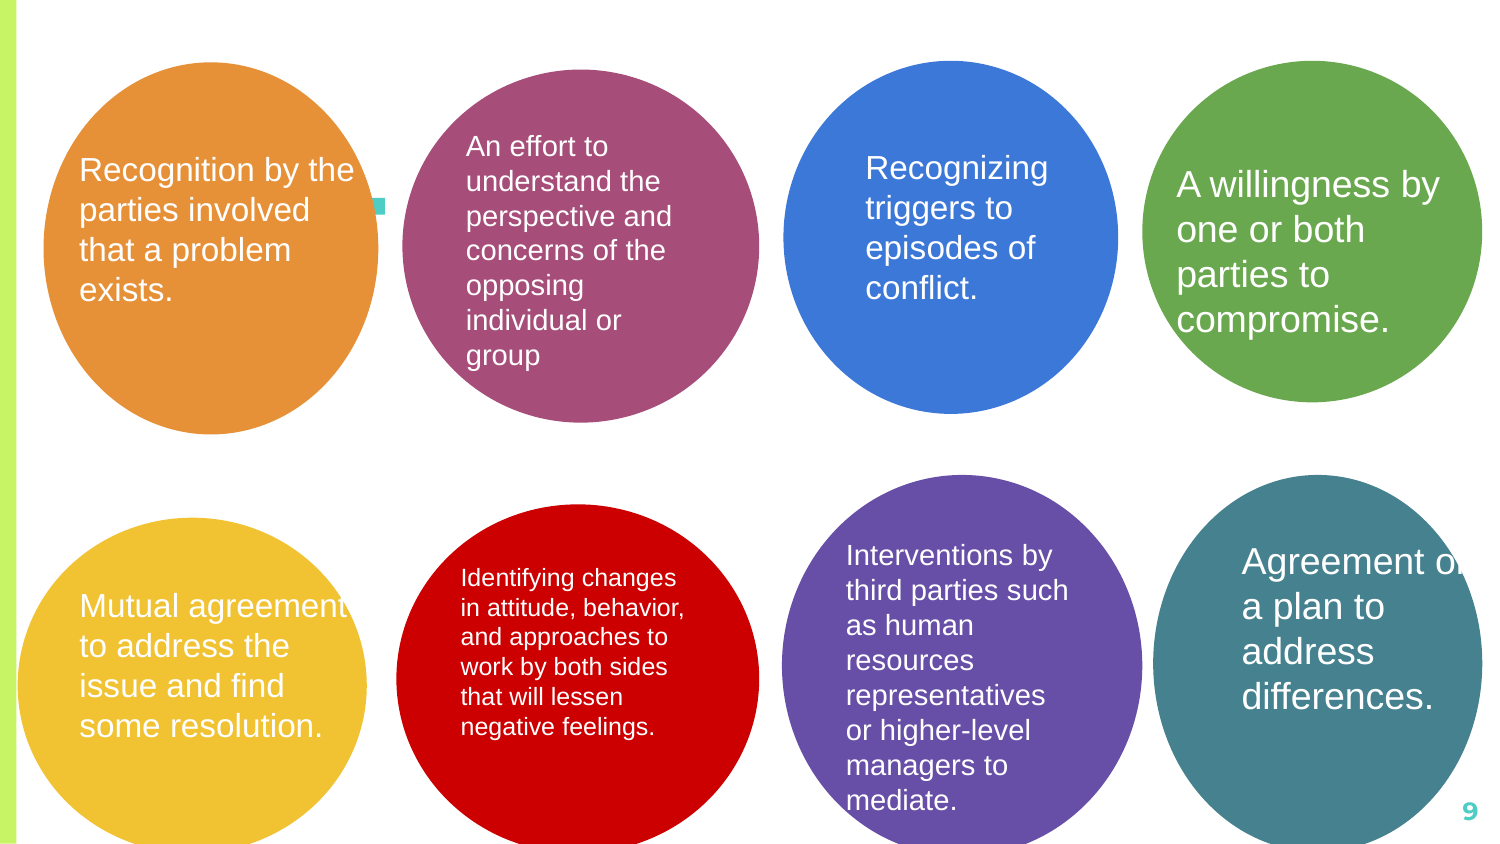

An effort to understand the perspective and concerns of the opposing individual or group
Interventions by third parties such as human resources representatives or higher-level managers to mediate.

Identifying changes in attitude, behavior, and approaches to work by both sides that will lessen negative feelings.

Recognizing triggers to episodes of conflict.
Recognition by the parties involved that a problem exists.
A willingness by one or both parties to compromise.

Agreement on a plan to address differences.

Mutual agreement to address the issue and find some resolution.
9